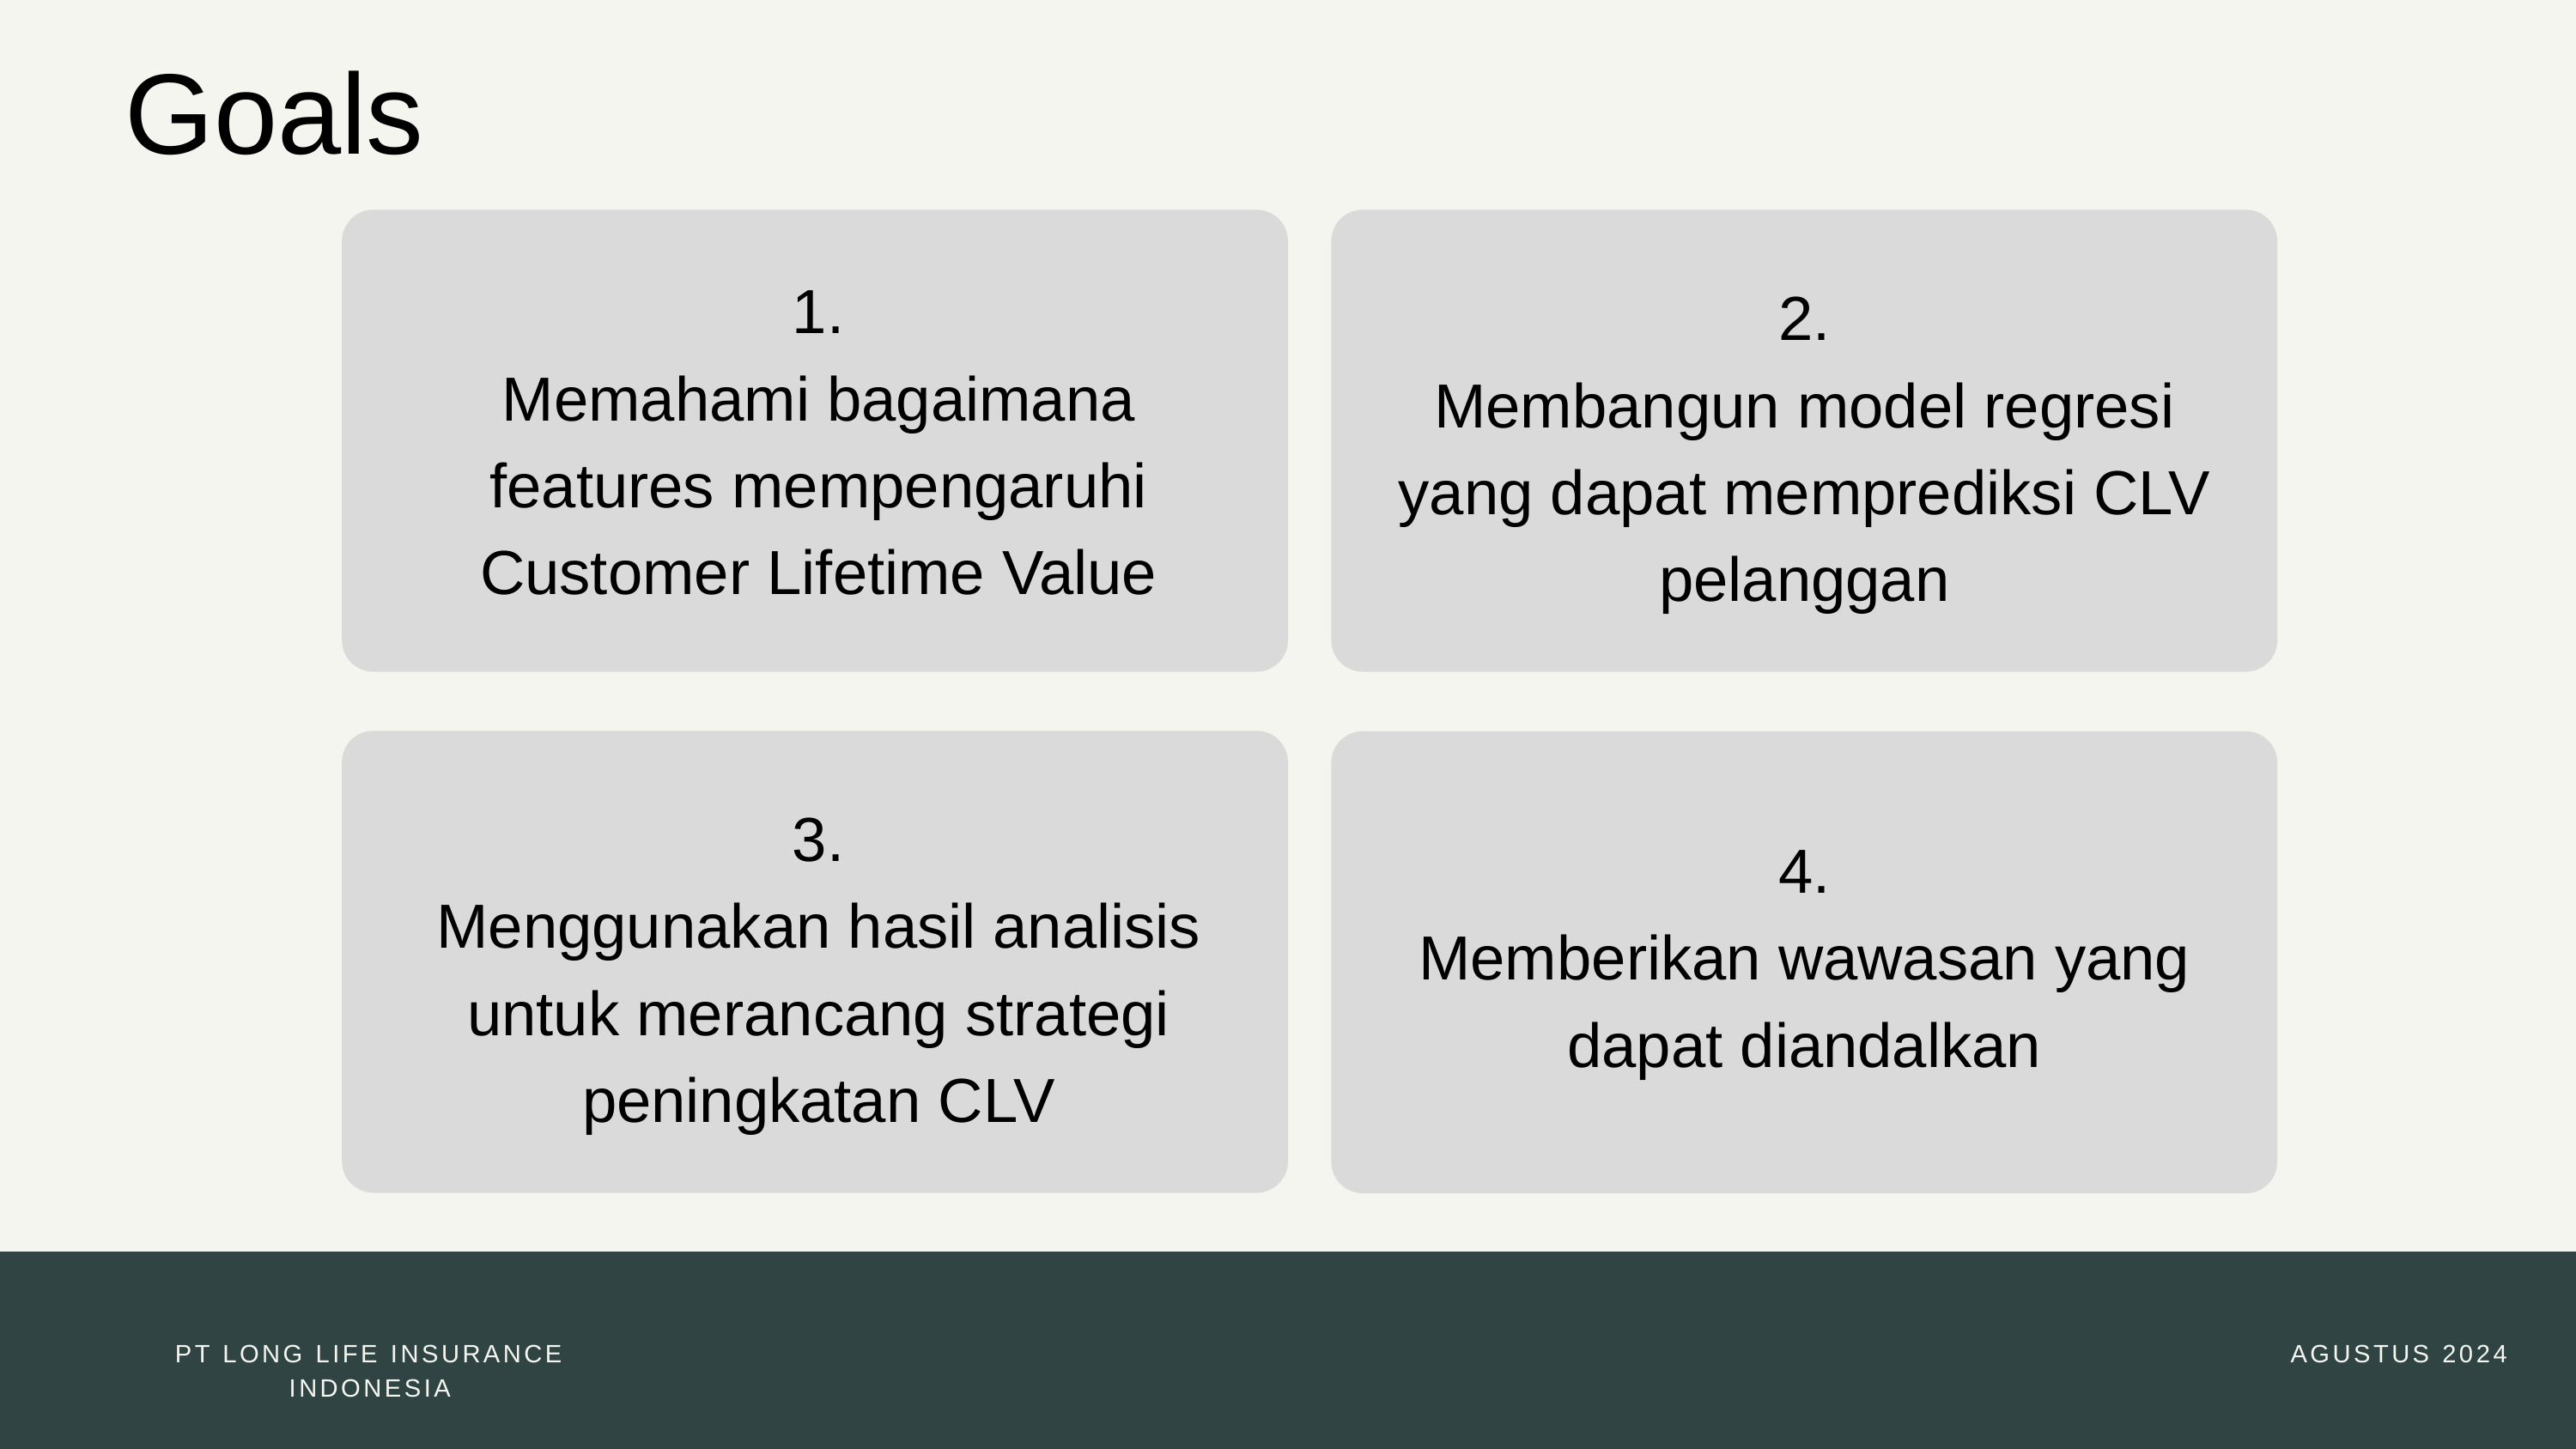

Goals

1.
Memahami bagaimana features mempengaruhi Customer Lifetime Value
2.
Membangun model regresi yang dapat memprediksi CLV pelanggan

3.
Menggunakan hasil analisis untuk merancang strategi peningkatan CLV
4.
Memberikan wawasan yang dapat diandalkan

PT LONG LIFE INSURANCE INDONESIA
AGUSTUS 2024